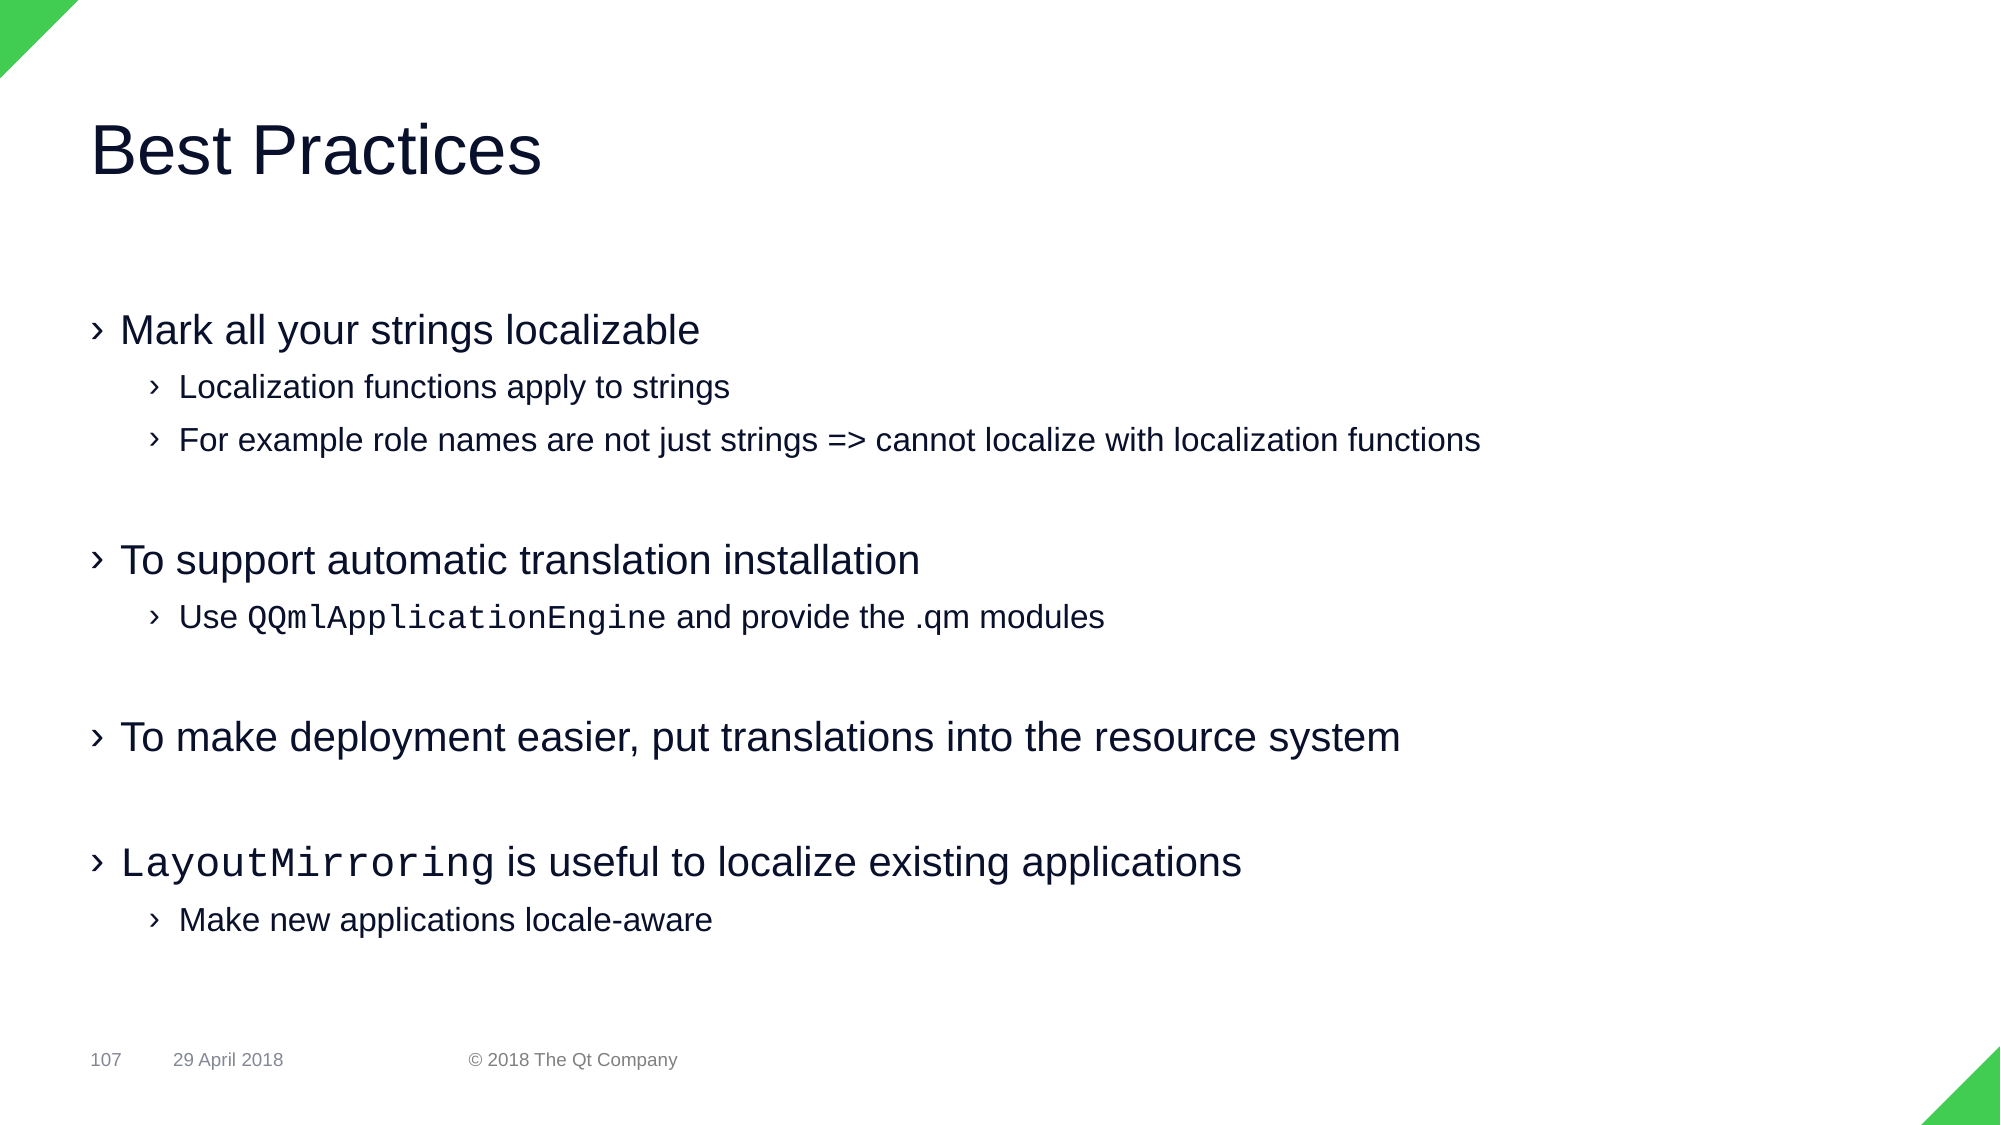

# Best Practices
Mark all your strings localizable
Localization functions apply to strings
For example role names are not just strings => cannot localize with localization functions

To support automatic translation installation
Use QQmlApplicationEngine and provide the .qm modules

To make deployment easier, put translations into the resource system

LayoutMirroring is useful to localize existing applications
Make new applications locale-aware
107
29 April 2018
© 2018 The Qt Company